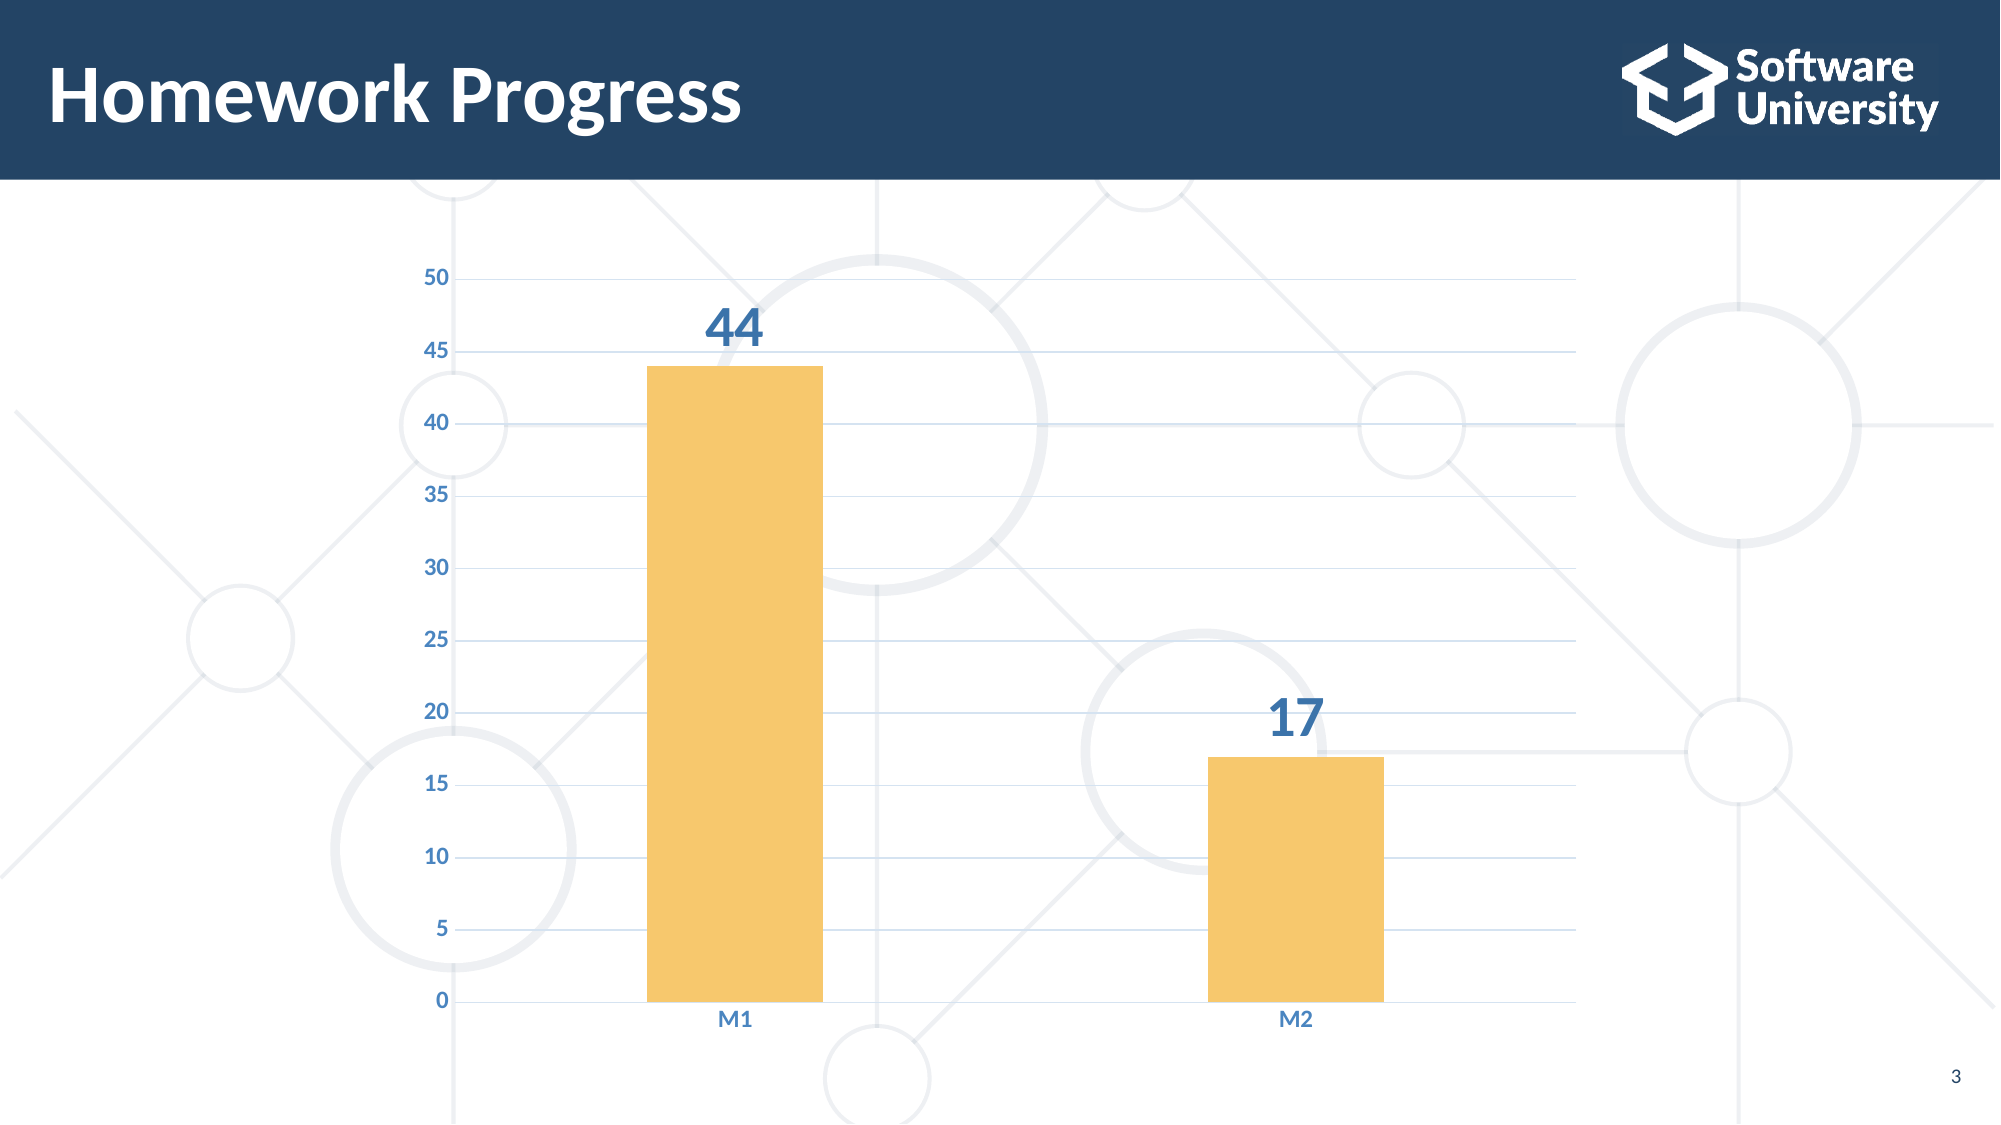

# Homework Progress

### Chart

| Category | Submitted |
|---|---|
| M1 | 44.0 |
| M2 | 17.0 |
3